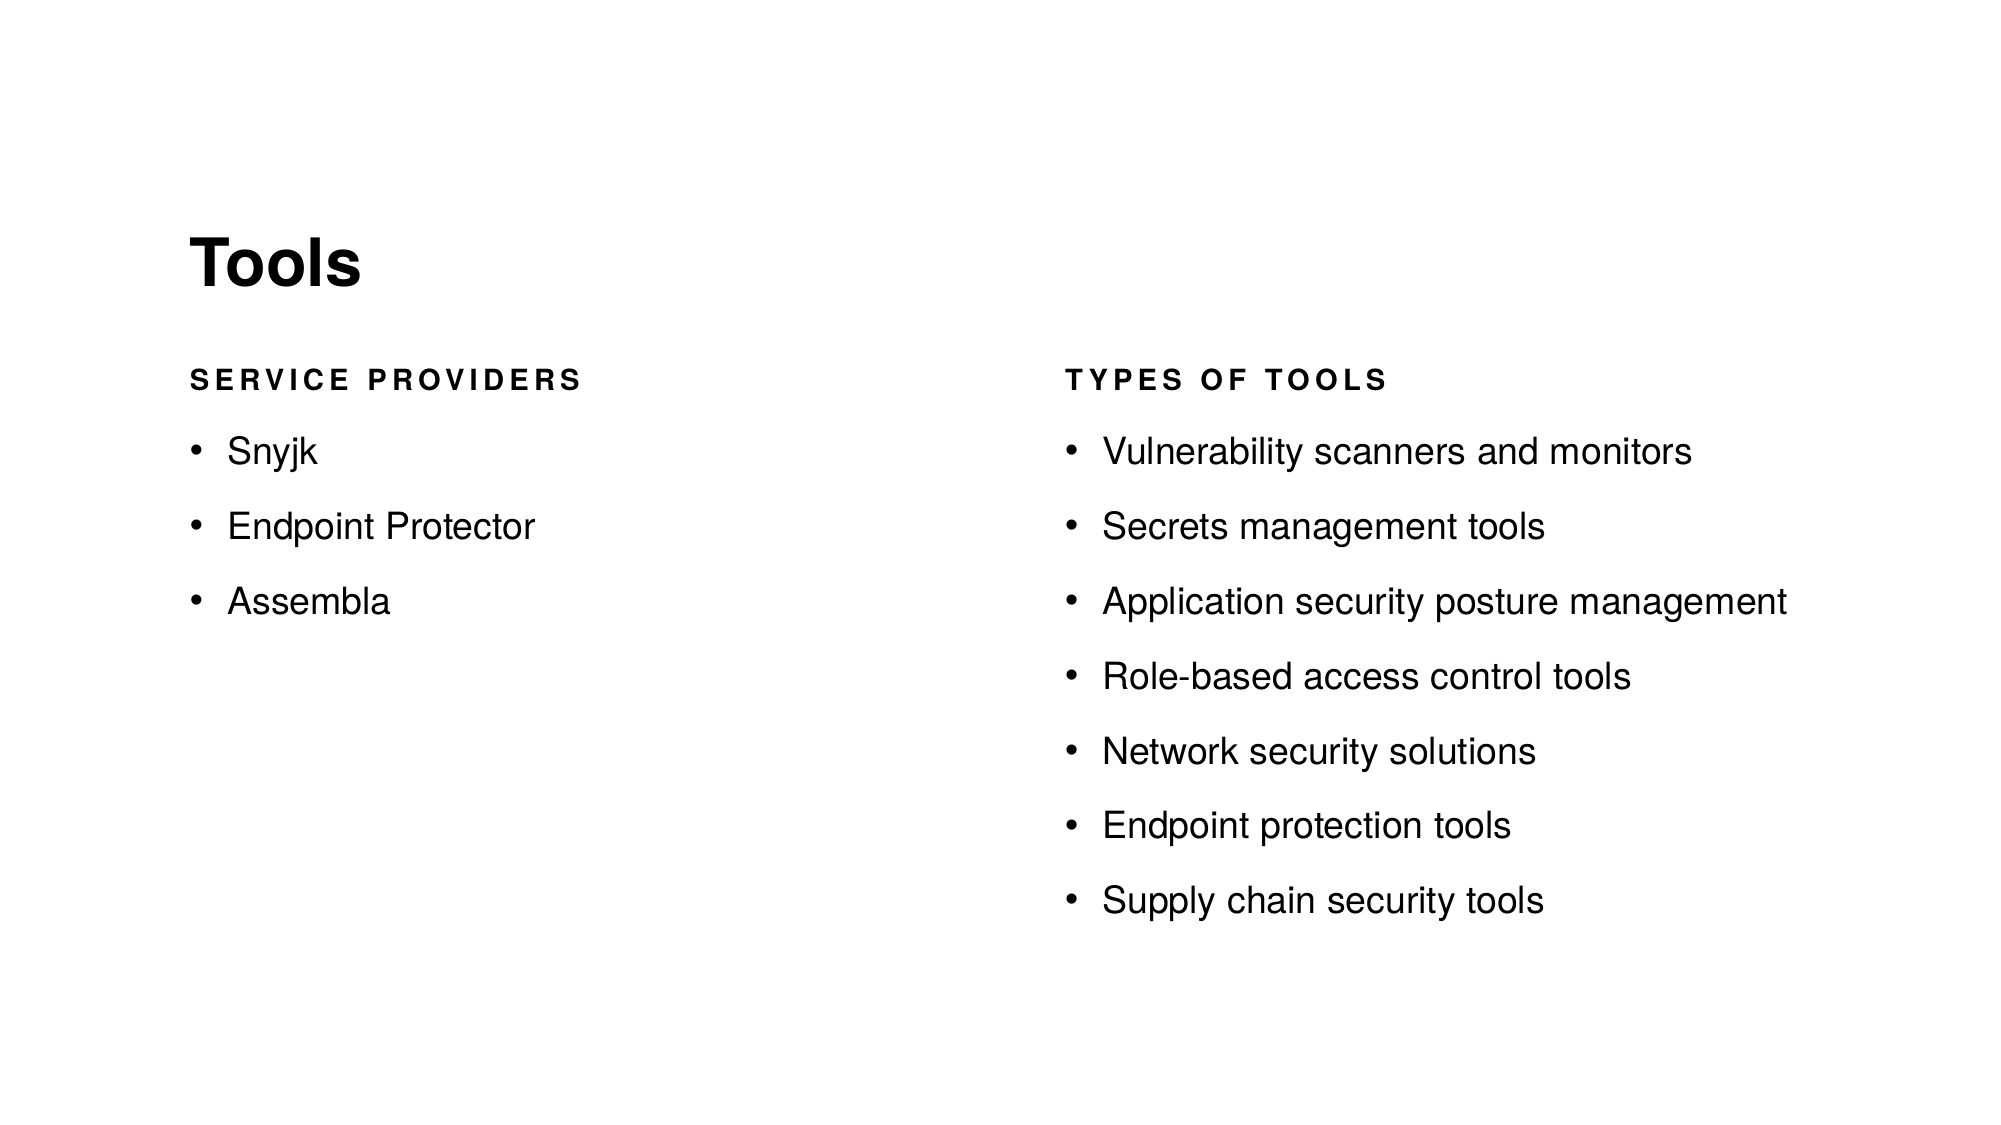

# Tools
Service Providers
Types of tools
Snyjk
Endpoint Protector
Assembla
Vulnerability scanners and monitors
Secrets management tools
Application security posture management
Role-based access control tools
Network security solutions
Endpoint protection tools
Supply chain security tools